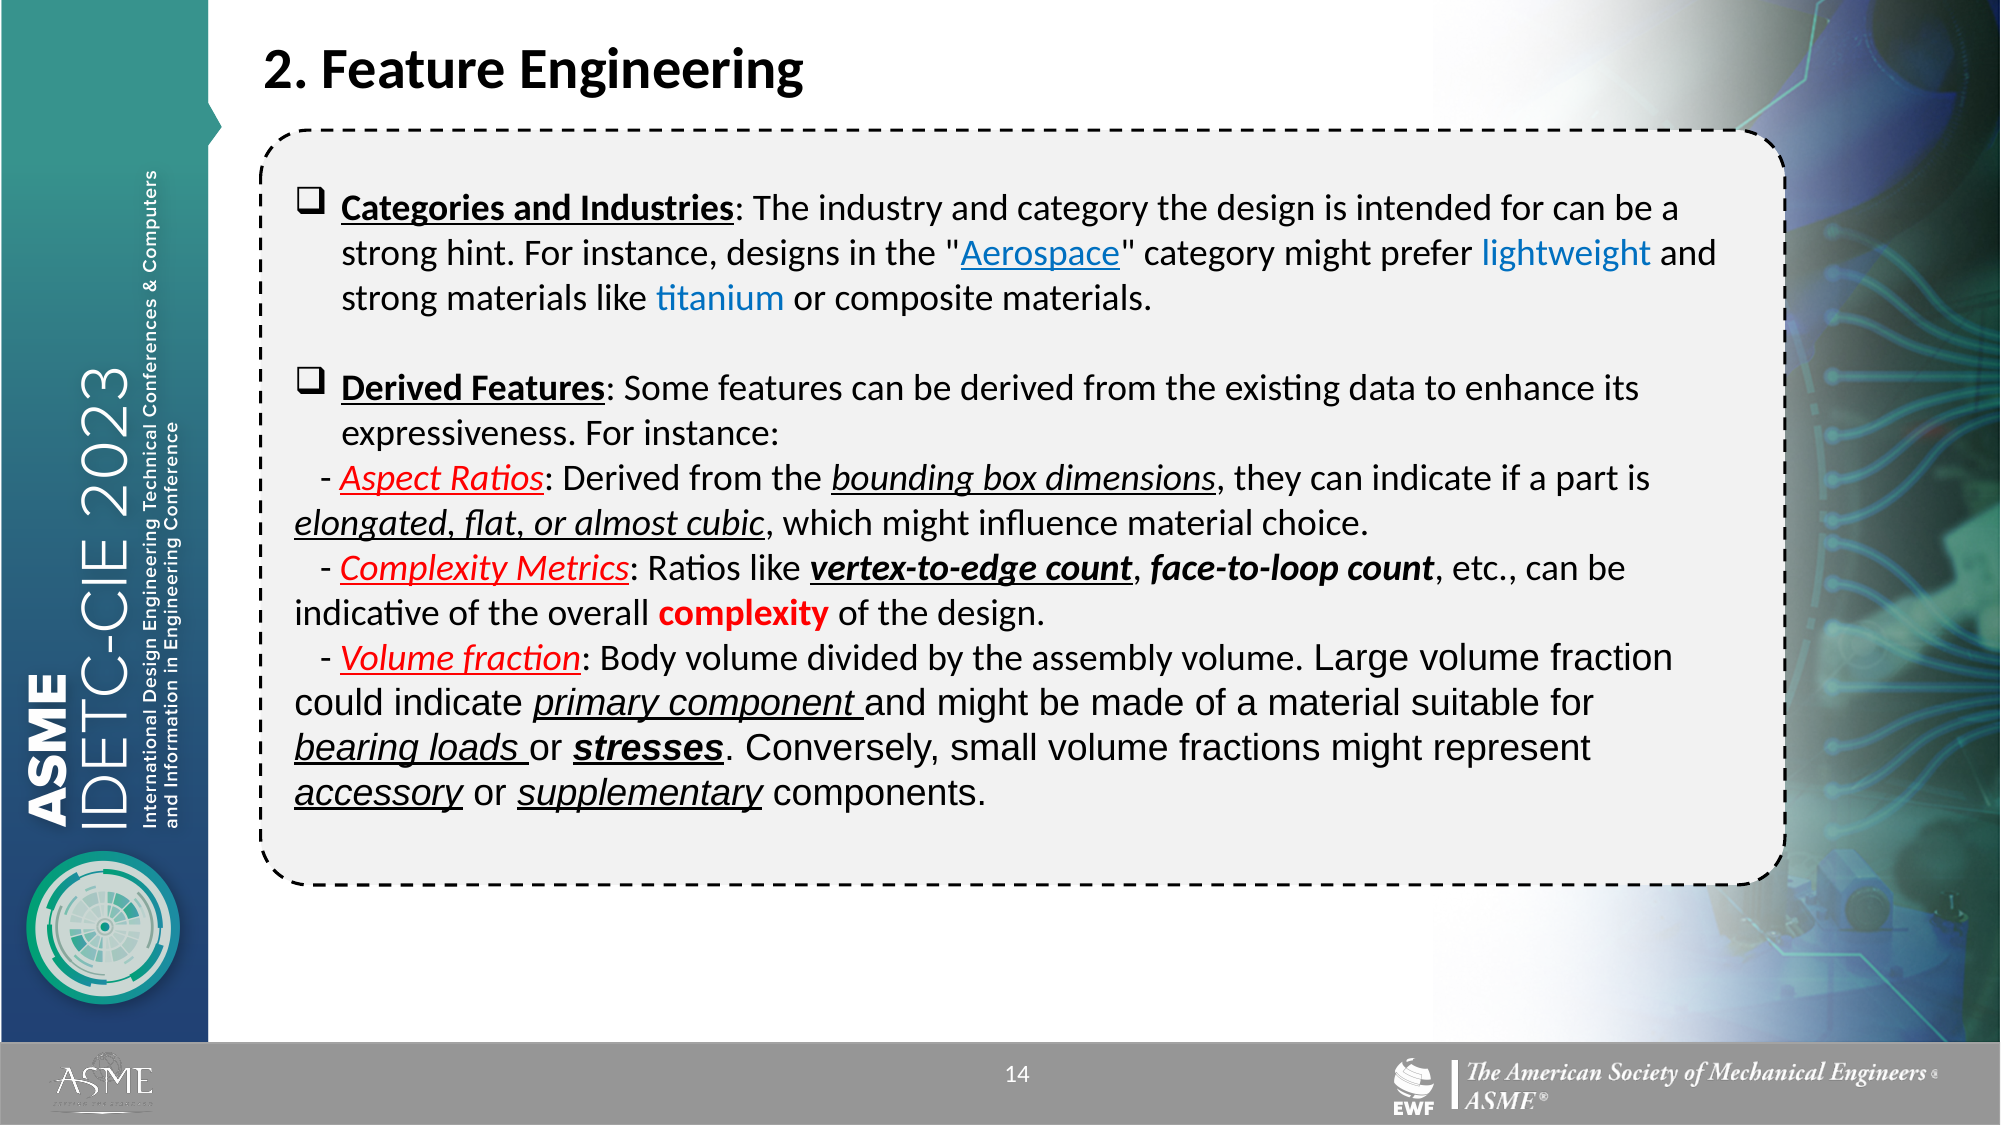

2. Feature Engineering

Categories and Industries: The industry and category the design is intended for can be a strong hint. For instance, designs in the "Aerospace" category might prefer lightweight and strong materials like titanium or composite materials.

Derived Features: Some features can be derived from the existing data to enhance its expressiveness. For instance:
   - Aspect Ratios: Derived from the bounding box dimensions, they can indicate if a part is elongated, flat, or almost cubic, which might influence material choice.
   - Complexity Metrics: Ratios like vertex-to-edge count, face-to-loop count, etc., can be indicative of the overall complexity of the design.
   - Volume fraction: Body volume divided by the assembly volume. Large volume fraction could indicate primary component and might be made of a material suitable for bearing loads or stresses. Conversely, small volume fractions might represent accessory or supplementary components.

14